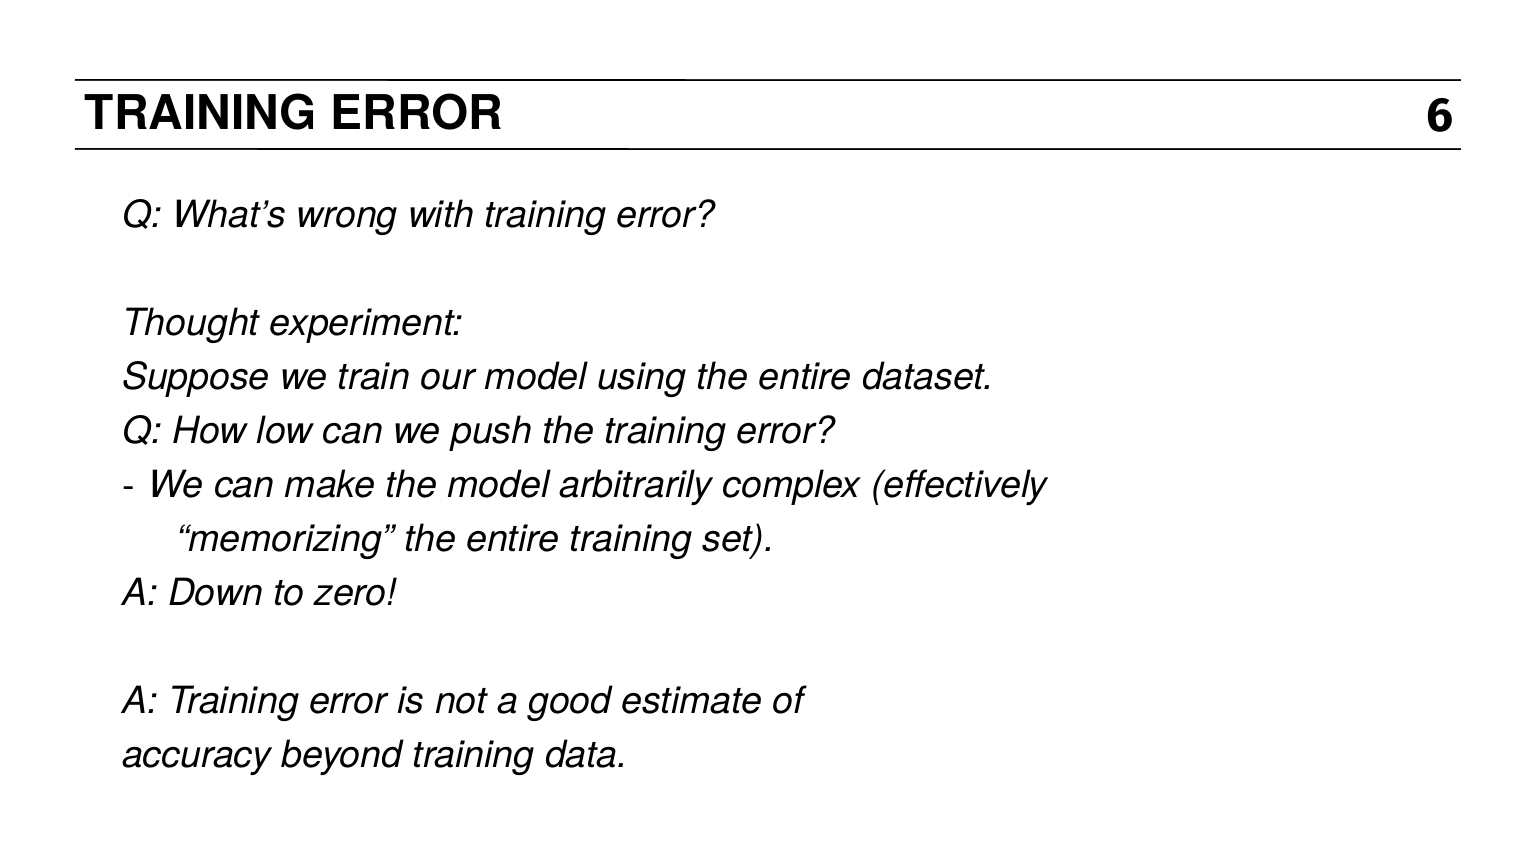

# TRAINING ERROR
6

Q: What’s wrong with training error?

Thought experiment:
Suppose we train our model using the entire dataset.
Q: How low can we push the training error?
We can make the model arbitrarily complex (effectively
“memorizing” the entire training set).
A: Down to zero!

A: Training error is not a good estimate of
accuracy beyond training data.